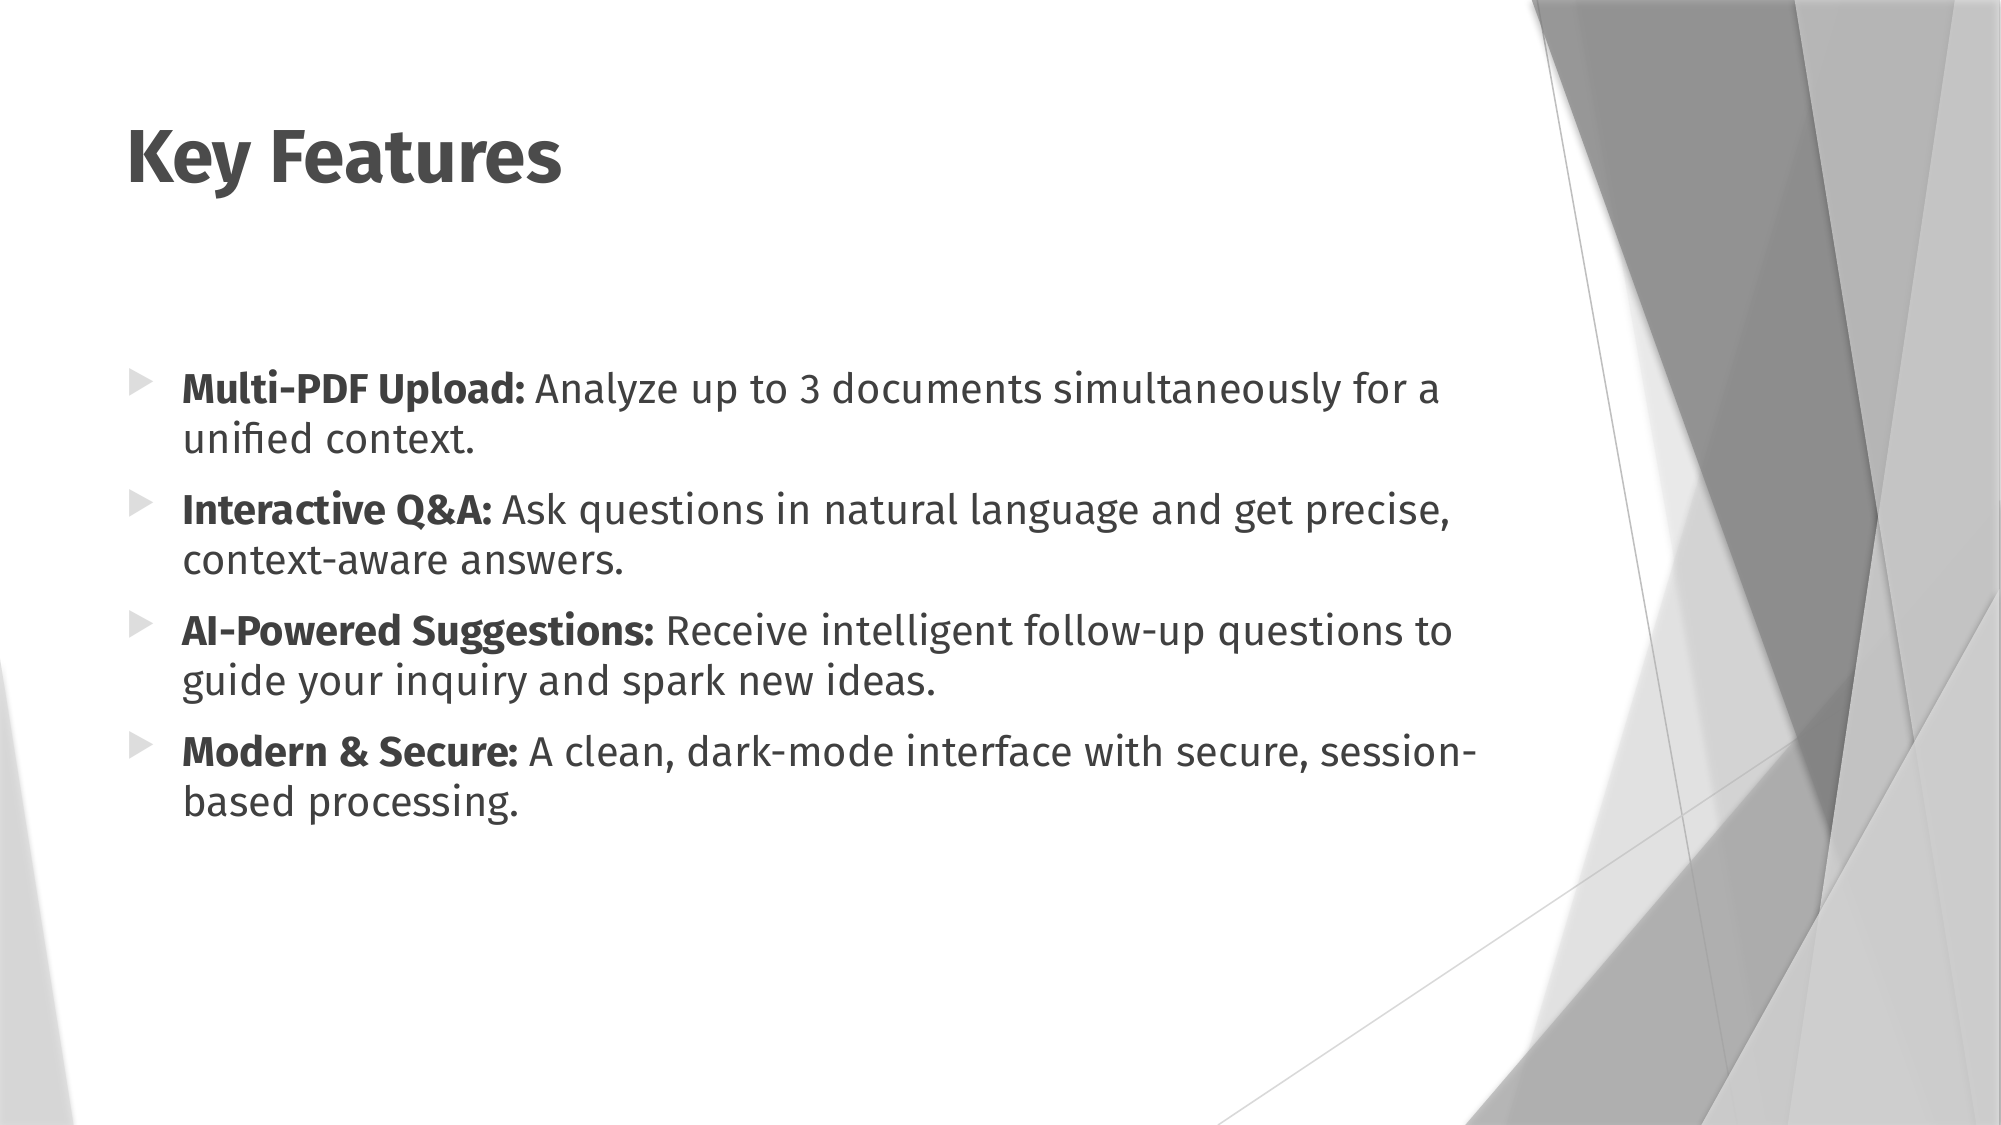

# Key Features
Multi-PDF Upload: Analyze up to 3 documents simultaneously for a unified context.
Interactive Q&A: Ask questions in natural language and get precise, context-aware answers.
AI-Powered Suggestions: Receive intelligent follow-up questions to guide your inquiry and spark new ideas.
Modern & Secure: A clean, dark-mode interface with secure, session-based processing.